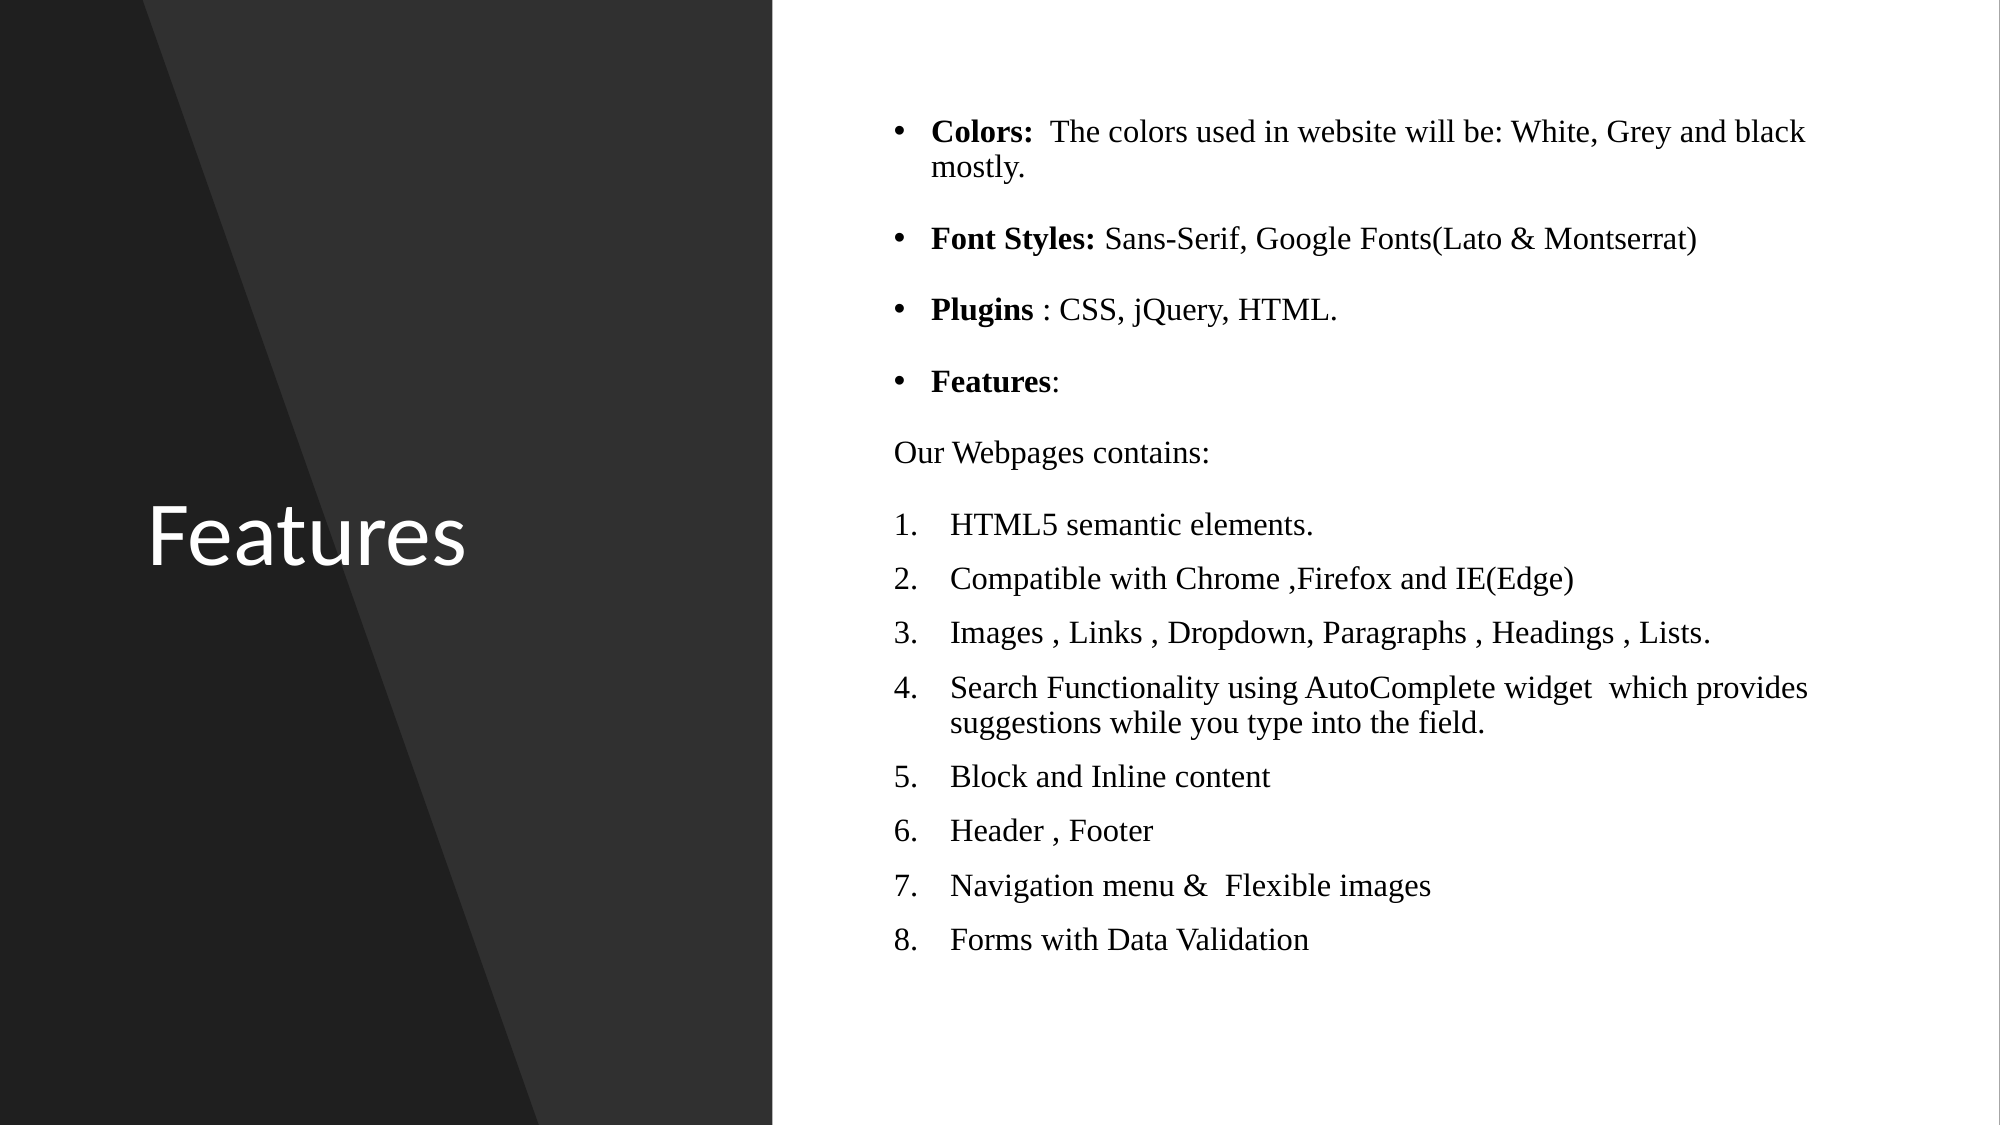

# Features
Colors:  The colors used in website will be: White, Grey and black mostly.
Font Styles: Sans-Serif, Google Fonts(Lato & Montserrat)
Plugins : CSS, jQuery, HTML.
Features:
Our Webpages contains:
HTML5 semantic elements.
Compatible with Chrome ,Firefox and IE(Edge)
Images , Links , Dropdown, Paragraphs , Headings , Lists.
Search Functionality using AutoComplete widget  which provides suggestions while you type into the field.
Block and Inline content
Header , Footer
Navigation menu &  Flexible images
Forms with Data Validation